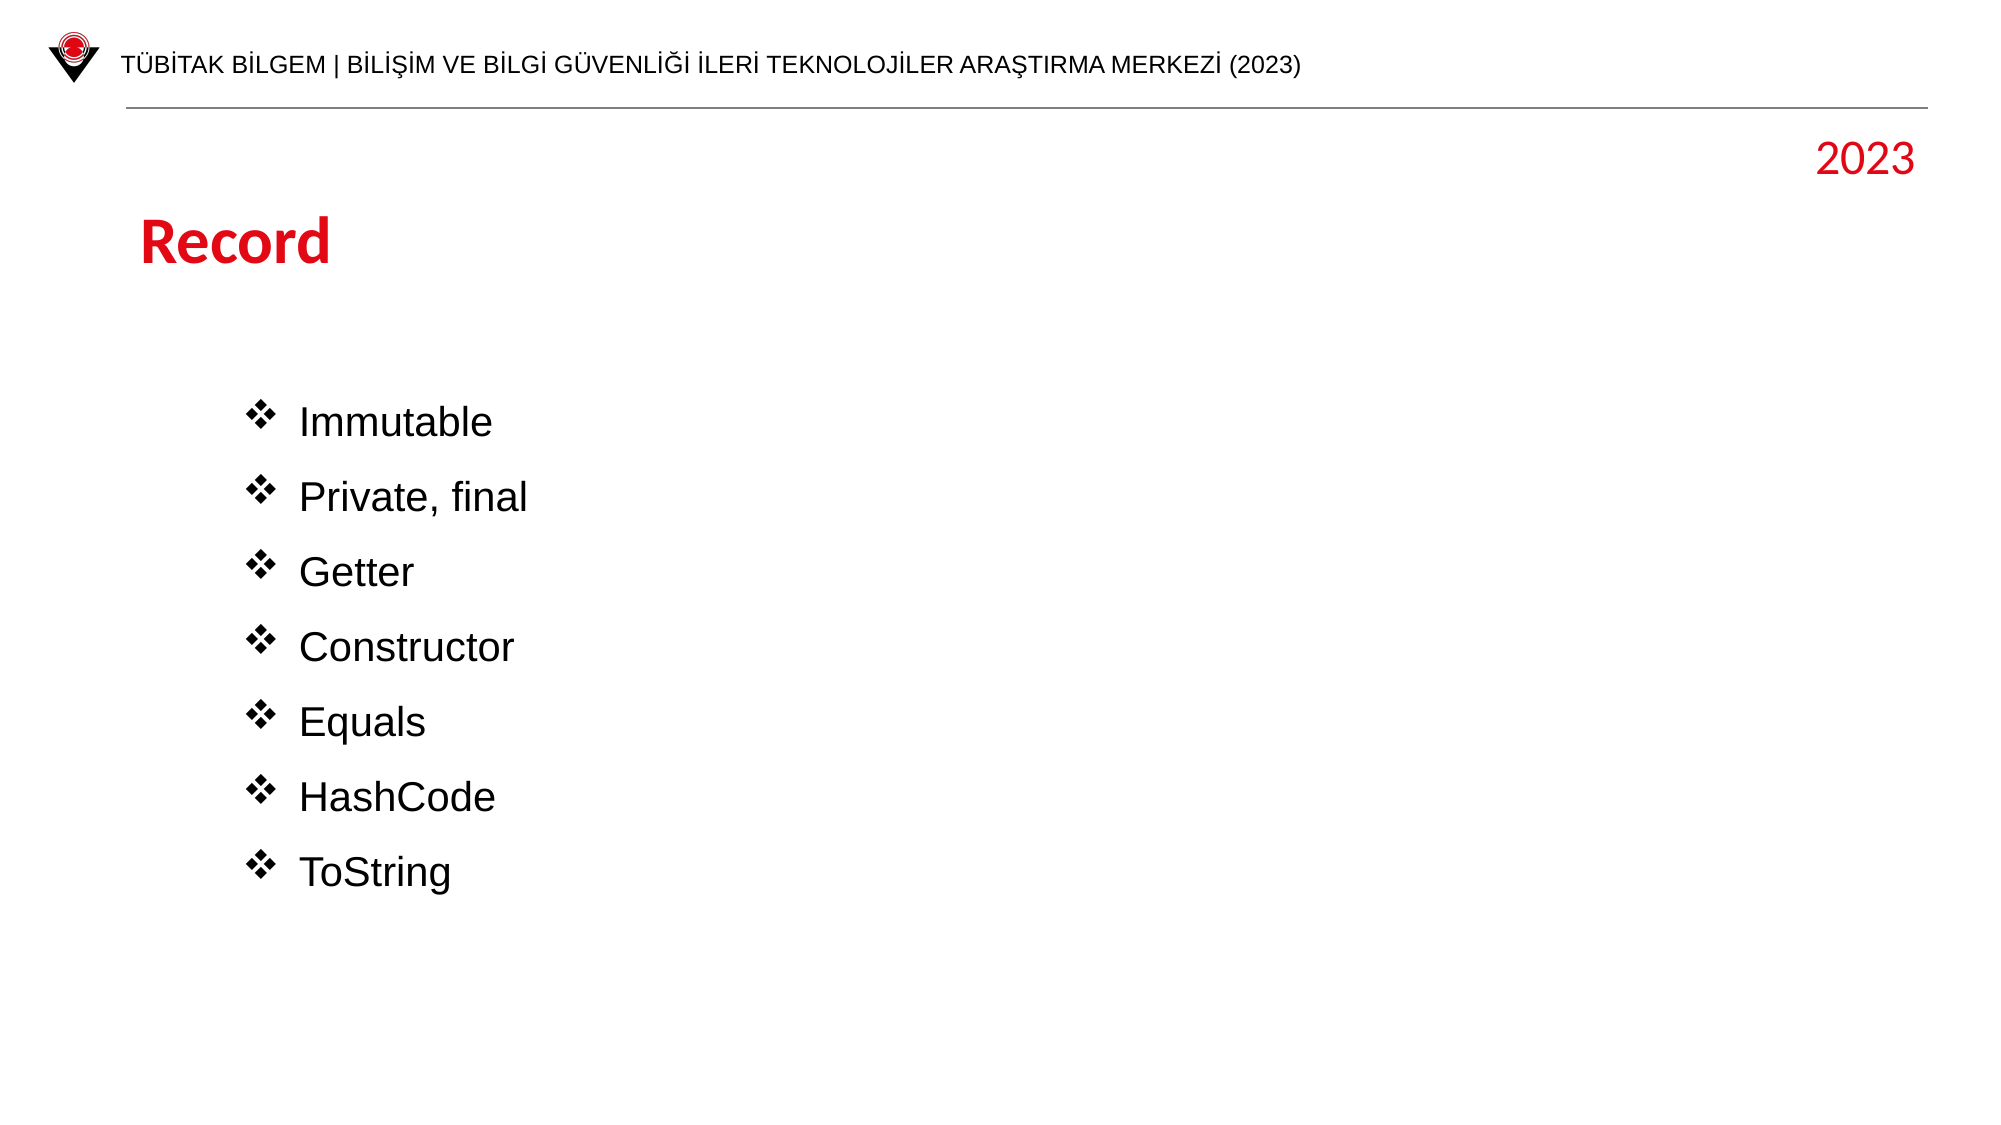

2023
Record

Immutable
Private, final
Getter
Constructor
Equals
HashCode
ToString